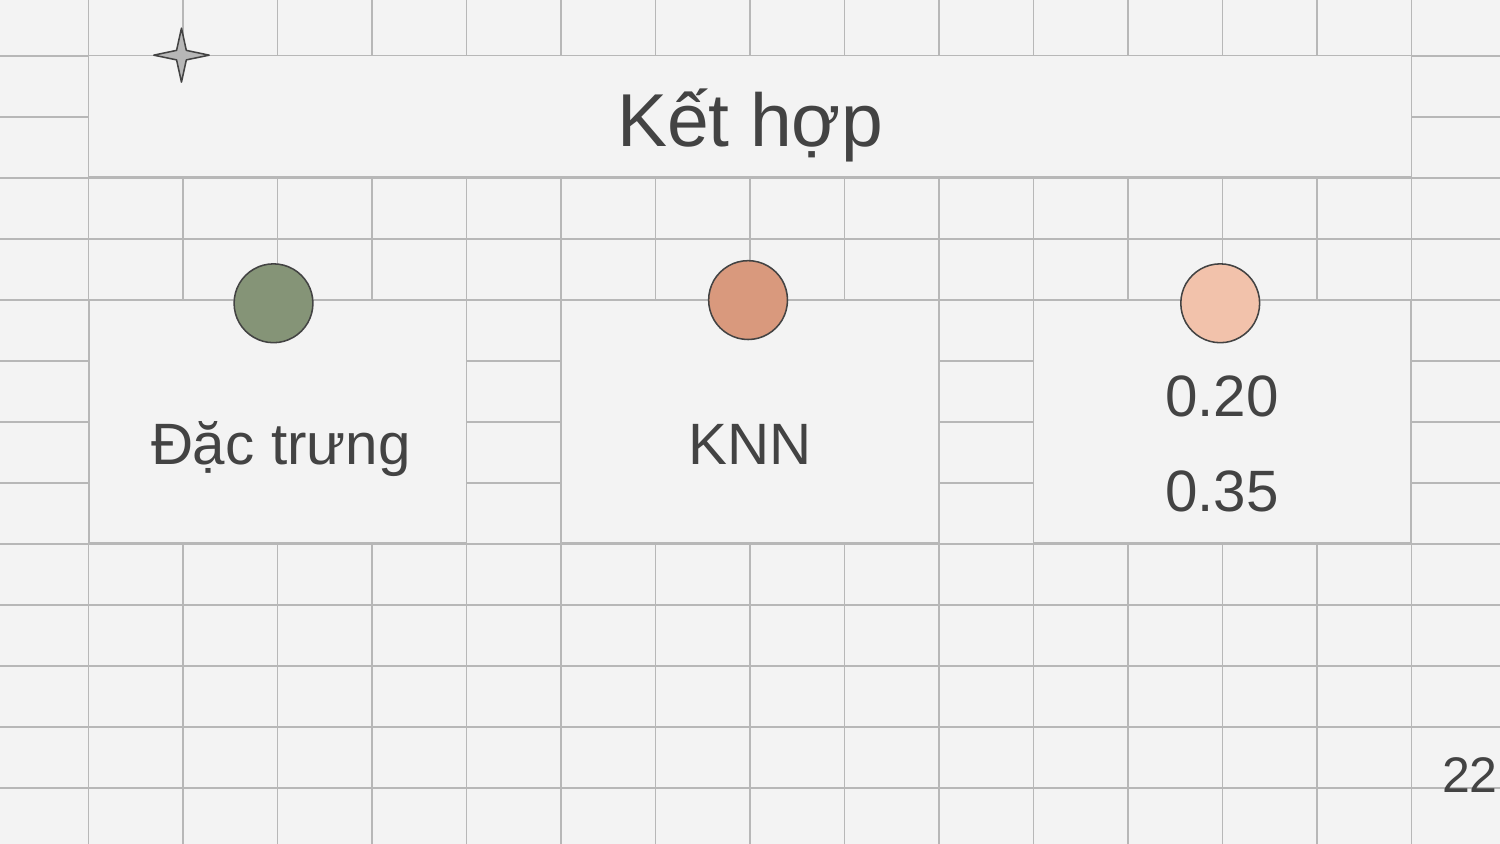

# Kết hợp

Đặc trưng
KNN
0.20
0.35
22